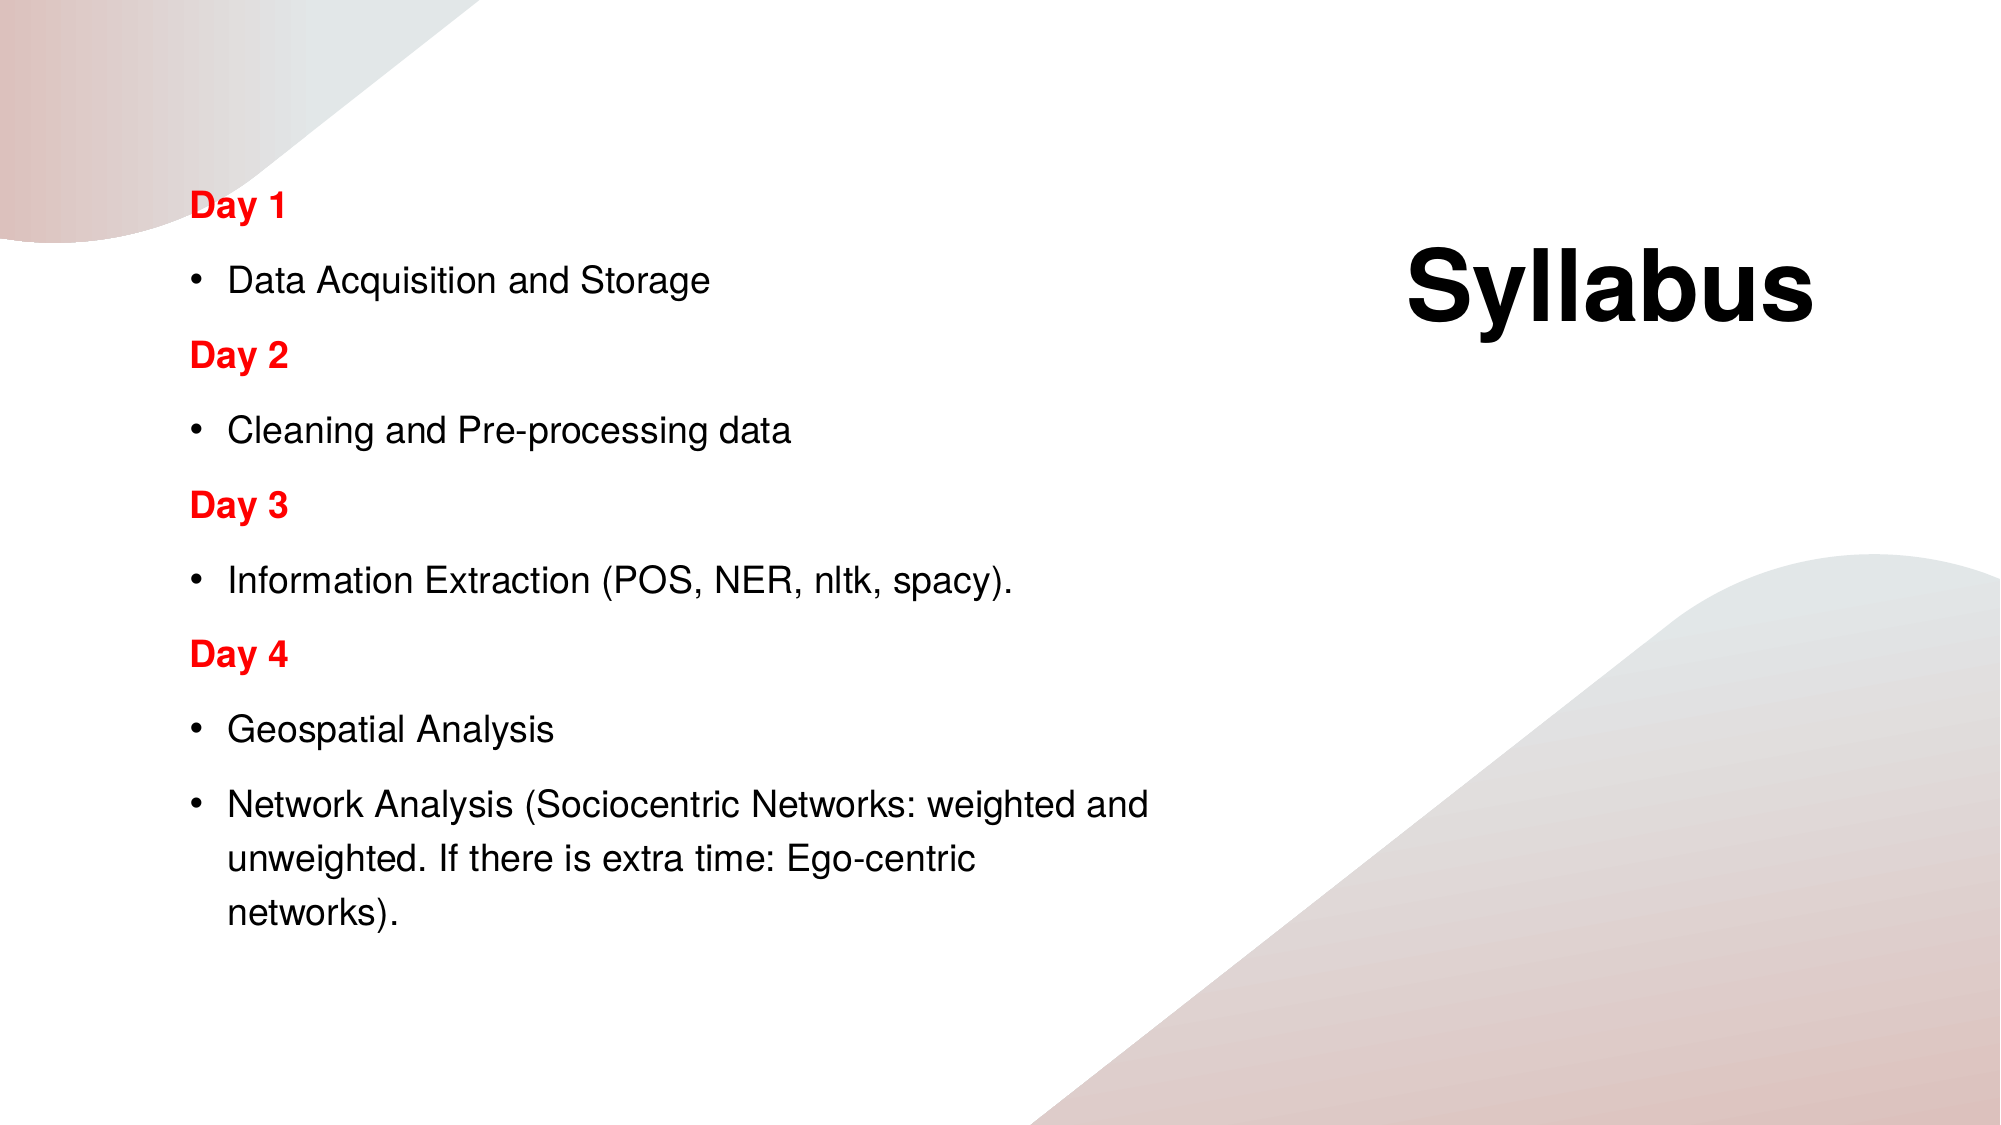

Day 1
Data Acquisition and Storage
Day 2
Cleaning and Pre-processing data
Day 3
Information Extraction (POS, NER, nltk, spacy).
Day 4
Geospatial Analysis
Network Analysis (Sociocentric Networks: weighted and unweighted. If there is extra time: Ego-centric networks).
# Syllabus